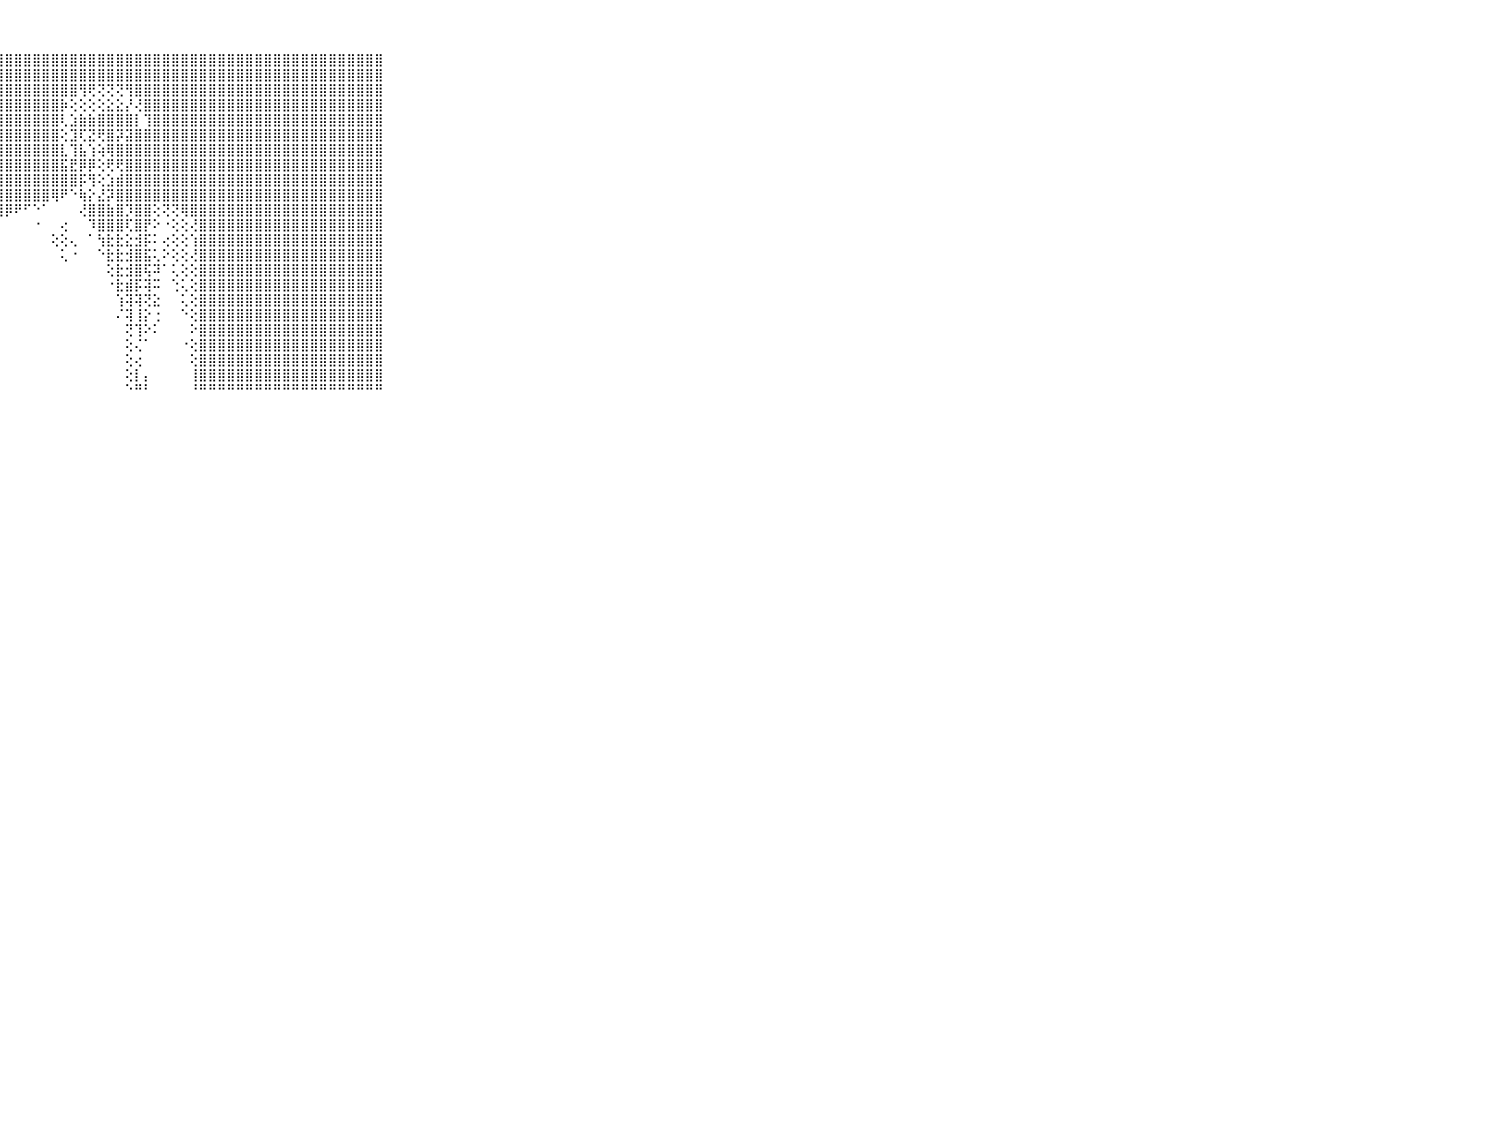

⠀⠀⠀⠀⠀⠀⠀⠀⠀⠀⠀⣿⣿⣿⣿⣿⣿⣿⣿⣿⣿⣿⣿⣿⣿⣿⣿⣿⣿⣿⣿⣿⣿⣿⣿⣿⣿⣿⣿⣿⣿⣿⣿⣿⣿⣿⣿⣿⣿⣿⣿⣿⣿⣿⣿⣿⣿⣿⣿⣿⣿⣿⣿⣿⣿⣿⣿⣿⣿⠀⠀⠀⠀⠀⠀⠀⠀⠀⠀⠀⠀
⠀⠀⠀⠀⠀⠀⠀⠀⠀⠀⠀⣿⣿⣿⣿⣿⣿⣿⣿⣿⣿⣿⣿⣿⣿⣿⣿⣿⣿⣿⣿⣿⣿⣿⣿⣿⣿⣿⣿⣿⣿⣿⣿⣿⣿⣿⣿⣿⣿⣿⣿⣿⣿⣿⣿⣿⣿⣿⣿⣿⣿⣿⣿⣿⣿⣿⣿⣿⣿⠀⠀⠀⠀⠀⠀⠀⠀⠀⠀⠀⠀
⠀⠀⠀⠀⠀⠀⠀⠀⠀⠀⠀⣿⣿⣿⣿⣿⣿⣿⣿⣿⣿⣿⣿⣿⣿⣿⣿⣿⣿⣿⣿⣿⣿⣿⣿⣿⢻⢟⢝⢝⢝⢻⣿⣿⣿⣿⣿⣿⣿⣿⣿⣿⣿⣿⣿⣿⣿⣿⣿⣿⣿⣿⣿⣿⣿⣿⣿⣿⣿⠀⠀⠀⠀⠀⠀⠀⠀⠀⠀⠀⠀
⠀⠀⠀⠀⠀⠀⠀⠀⠀⠀⠀⣿⣿⣿⣿⣿⣿⣿⣿⣿⣿⣿⣿⣿⣿⣿⣿⣿⣿⣿⣿⣿⣿⣿⡷⢕⢕⢕⢕⣕⣕⡜⢜⣿⣿⣿⣿⣿⣿⣿⣿⣿⣿⣿⣿⣿⣿⣿⣿⣿⣿⣿⣿⣿⣿⣿⣿⣿⣿⠀⠀⠀⠀⠀⠀⠀⠀⠀⠀⠀⠀
⠀⠀⠀⠀⠀⠀⠀⠀⠀⠀⠀⣿⣿⣿⣿⣿⣿⣿⣿⣿⣿⣿⣿⣿⣿⣿⣿⣿⣿⣿⣿⣿⣿⣿⢇⣱⣷⣷⣿⣿⣿⣿⡇⢹⣿⣿⣿⣿⣿⣿⣿⣿⣿⣿⣿⣿⣿⣿⣿⣿⣿⣿⣿⣿⣿⣿⣿⣿⣿⠀⠀⠀⠀⠀⠀⠀⠀⠀⠀⠀⠀
⠀⠀⠀⠀⠀⠀⠀⠀⠀⠀⠀⣿⣿⣿⣿⣿⣿⣿⣿⣿⣿⣿⣿⣿⣿⣿⣿⣿⣿⣿⣿⣿⣿⣿⢕⣹⢏⣝⢟⣿⡽⣽⣿⣿⣿⣿⣿⣿⣿⣿⣿⣿⣿⣿⣿⣿⣿⣿⣿⣿⣿⣿⣿⣿⣿⣿⣿⣿⣿⠀⠀⠀⠀⠀⠀⠀⠀⠀⠀⠀⠀
⠀⠀⠀⠀⠀⠀⠀⠀⠀⠀⠀⣿⣿⣿⣿⣿⣿⣿⣿⣿⣿⣿⣿⣿⣿⣿⣿⣿⣿⣿⣿⣿⣿⣿⣇⢹⣧⢱⢵⢿⣿⣿⣿⣿⣿⣿⣿⣿⣿⣿⣿⣿⣿⣿⣿⣿⣿⣿⣿⣿⣿⣿⣿⣿⣿⣿⣿⣿⣿⠀⠀⠀⠀⠀⠀⠀⠀⠀⠀⠀⠀
⠀⠀⠀⠀⠀⠀⠀⠀⠀⠀⠀⣿⣿⣿⣿⣿⣿⣿⣿⣿⣿⣿⣿⣿⣿⣿⣿⣿⣿⣿⣿⣿⣿⣿⣯⣟⡿⡿⢕⢟⢟⣿⣿⣿⣿⣿⣿⣿⣿⣿⣿⣿⣿⣿⣿⣿⣿⣿⣿⣿⣿⣿⣿⣿⣿⣿⣿⣿⣿⠀⠀⠀⠀⠀⠀⠀⠀⠀⠀⠀⠀
⠀⠀⠀⠀⠀⠀⠀⠀⠀⠀⠀⣿⣿⣿⣿⣿⣿⣿⣿⣿⣿⣿⣿⣿⣿⣿⣿⣿⣿⣿⣿⣿⣿⣿⣿⣿⡯⢻⢕⣱⣾⣿⣿⣿⣿⣿⣿⣿⣿⣿⣿⣿⣿⣿⣿⣿⣿⣿⣿⣿⣿⣿⣿⣿⣿⣿⣿⣿⣿⠀⠀⠀⠀⠀⠀⠀⠀⠀⠀⠀⠀
⠀⠀⠀⠀⠀⠀⠀⠀⠀⠀⠀⣿⣿⣿⣿⣿⣿⣿⣿⣿⣿⣿⣿⣿⣿⣿⣿⣿⣿⣿⣿⣿⣿⢿⠟⠑⢷⡕⣜⡽⣿⣿⣿⣿⣿⣿⣿⣿⣿⣿⣿⣿⣿⣿⣿⣿⣿⣿⣿⣿⣿⣿⣿⣿⣿⣿⣿⣿⣿⠀⠀⠀⠀⠀⠀⠀⠀⠀⠀⠀⠀
⠀⠀⠀⠀⠀⠀⠀⠀⠀⠀⠀⣿⣿⣿⣿⣿⣿⣿⣿⣿⣿⣿⣿⣿⣿⣿⣿⣿⡿⠟⠋⠑⠁⠀⠀⠀⢜⣿⣿⣷⣿⡹⣿⣿⢕⢝⢝⢿⣿⣿⣿⣿⣿⣿⣿⣿⣿⣿⣿⣿⣿⣿⣿⣿⣿⣿⣿⣿⣿⠀⠀⠀⠀⠀⠀⠀⠀⠀⠀⠀⠀
⠀⠀⠀⠀⠀⠀⠀⠀⠀⠀⠀⣿⣿⣿⣿⣿⣿⣿⣿⣿⣿⣿⣿⣿⣿⡿⢏⠁⠀⠀⠀⠐⠀⠀⢔⠀⠀⠹⣿⣿⣿⢏⣿⡟⠕⠐⢕⢕⢜⣿⣿⣿⣿⣿⣿⣿⣿⣿⣿⣿⣿⣿⣿⣿⣿⣿⣿⣿⣿⠀⠀⠀⠀⠀⠀⠀⠀⠀⠀⠀⠀
⠀⠀⠀⠀⠀⠀⠀⠀⠀⠀⠀⣿⣿⣿⣿⣿⣿⣿⣿⣿⣿⣿⣿⣿⣿⡧⠀⠀⠀⠀⠀⠀⠀⢕⢕⢄⠀⠁⢳⣗⣗⣕⣺⡯⠅⢔⢕⢕⢱⣿⣿⣿⣿⣿⣿⣿⣿⣿⣿⣿⣿⣿⣿⣿⣿⣿⣿⣿⣿⠀⠀⠀⠀⠀⠀⠀⠀⠀⠀⠀⠀
⠀⠀⠀⠀⠀⠀⠀⠀⠀⠀⠀⣿⣿⣿⣿⣿⣿⣿⣿⣿⣿⣿⣿⣿⡏⠁⠀⠀⠀⠀⠀⠀⠀⠀⢅⠐⠀⠀⠑⣗⣗⣺⣿⣯⢅⠕⢕⢕⢜⣿⣿⣿⣿⣿⣿⣿⣿⣿⣿⣿⣿⣿⣿⣿⣿⣿⣿⣿⣿⠀⠀⠀⠀⠀⠀⠀⠀⠀⠀⠀⠀
⠀⠀⠀⠀⠀⠀⠀⠀⠀⠀⠀⣿⣿⣿⣿⣿⣿⣿⣿⣿⣿⣿⣿⡿⠑⠀⠀⠀⠀⠀⠀⠀⠀⠀⠀⠀⠀⠀⠀⢕⣗⣺⣿⢯⠽⠁⢅⢕⢕⣿⣿⣿⣿⣿⣿⣿⣿⣿⣿⣿⣿⣿⣿⣿⣿⣿⣿⣿⣿⠀⠀⠀⠀⠀⠀⠀⠀⠀⠀⠀⠀
⠀⠀⠀⠀⠀⠀⠀⠀⠀⠀⠀⣿⣿⣿⣿⣿⣿⣿⣿⣿⣿⣿⣿⢇⠀⠀⠀⠀⠀⠀⠀⠀⠀⠀⠀⠀⠀⠀⠀⠐⣗⣾⡯⢽⠭⠀⢑⢅⢕⣿⣿⣿⣿⣿⣿⣿⣿⣿⣿⣿⣿⣿⣿⣿⣿⣿⣿⣿⣿⠀⠀⠀⠀⠀⠀⠀⠀⠀⠀⠀⠀
⠀⠀⠀⠀⠀⠀⠀⠀⠀⠀⠀⣿⣿⣿⣿⣿⣿⣿⣿⣿⣿⣿⢕⠁⠀⠀⠀⠀⠀⠀⠀⠀⠀⠀⠀⠀⠀⠀⠀⠀⢱⢽⢽⢝⣕⠀⠀⢅⢕⣿⣿⣿⣿⣿⣿⣿⣿⣿⣿⣿⣿⣿⣿⣿⣿⣿⣿⣿⣿⠀⠀⠀⠀⠀⠀⠀⠀⠀⠀⠀⠀
⠀⠀⠀⠀⠀⠀⠀⠀⠀⠀⠀⣿⣿⣿⣿⣿⣿⣿⣿⣿⣿⢇⠁⠀⠀⠀⠀⠀⠀⠀⠀⠀⠀⠀⠀⠀⠀⠀⠀⠀⠌⢽⢸⡕⢐⠀⠀⠑⢕⣿⣿⣿⣿⣿⣿⣿⣿⣿⣿⣿⣿⣿⣿⣿⣿⣿⣿⣿⣿⠀⠀⠀⠀⠀⠀⠀⠀⠀⠀⠀⠀
⠀⠀⠀⠀⠀⠀⠀⠀⠀⠀⠀⣿⣿⣿⣿⣿⣿⣿⣿⣿⡟⠁⠀⠀⠀⠀⠀⠀⠀⠀⠀⠀⠀⠀⠀⠀⠀⠀⠀⠀⠀⢝⢹⠕⠅⠀⠀⠀⠕⣿⣿⣿⣿⣿⣿⣿⣿⣿⣿⣿⣿⣿⣿⣿⣿⣿⣿⣿⣿⠀⠀⠀⠀⠀⠀⠀⠀⠀⠀⠀⠀
⠀⠀⠀⠀⠀⠀⠀⠀⠀⠀⠀⣿⣿⣿⣿⣿⣿⣿⣿⣿⡇⠀⠀⠀⠀⠀⠀⠀⠀⠀⠀⠀⠀⠀⠀⠀⠀⠀⠀⠀⠀⢕⢌⠁⠀⠀⠀⠐⢕⣿⣿⣿⣿⣿⣿⣿⣿⣿⣿⣿⣿⣿⣿⣿⣿⣿⣿⣿⣿⠀⠀⠀⠀⠀⠀⠀⠀⠀⠀⠀⠀
⠀⠀⠀⠀⠀⠀⠀⠀⠀⠀⠀⣿⣿⣿⣿⣿⣿⣿⣿⣿⡇⠀⠀⠀⠀⠀⠀⠀⠀⠀⠀⠀⠀⠀⠀⠀⠀⠀⠀⠀⠀⢕⢔⠀⠀⠀⠀⠀⢕⣿⣿⣿⣿⣿⣿⣿⣿⣿⣿⣿⣿⣿⣿⣿⣿⣿⣿⣿⣿⠀⠀⠀⠀⠀⠀⠀⠀⠀⠀⠀⠀
⠀⠀⠀⠀⠀⠀⠀⠀⠀⠀⠀⣿⣿⣿⣿⣿⣿⣿⣿⣿⡇⠀⠀⠀⠀⠀⠀⠀⠀⠀⠀⠀⠀⠀⠀⠀⠀⠀⠀⠀⠀⢕⡇⡄⠀⠀⠀⠀⢸⣿⣿⣿⣿⣿⣿⣿⣿⣿⣿⣿⣿⣿⣿⣿⣿⣿⣿⣿⣿⠀⠀⠀⠀⠀⠀⠀⠀⠀⠀⠀⠀
⠀⠀⠀⠀⠀⠀⠀⠀⠀⠀⠀⠛⠛⠛⠛⠛⠛⠛⠛⠛⠃⠀⠀⠀⠀⠀⠀⠀⠀⠀⠀⠀⠀⠀⠀⠀⠀⠀⠀⠀⠀⠑⠛⠃⠀⠀⠀⠀⠘⠛⠛⠛⠛⠛⠛⠛⠛⠛⠛⠛⠛⠛⠛⠛⠛⠛⠛⠛⠛⠀⠀⠀⠀⠀⠀⠀⠀⠀⠀⠀⠀